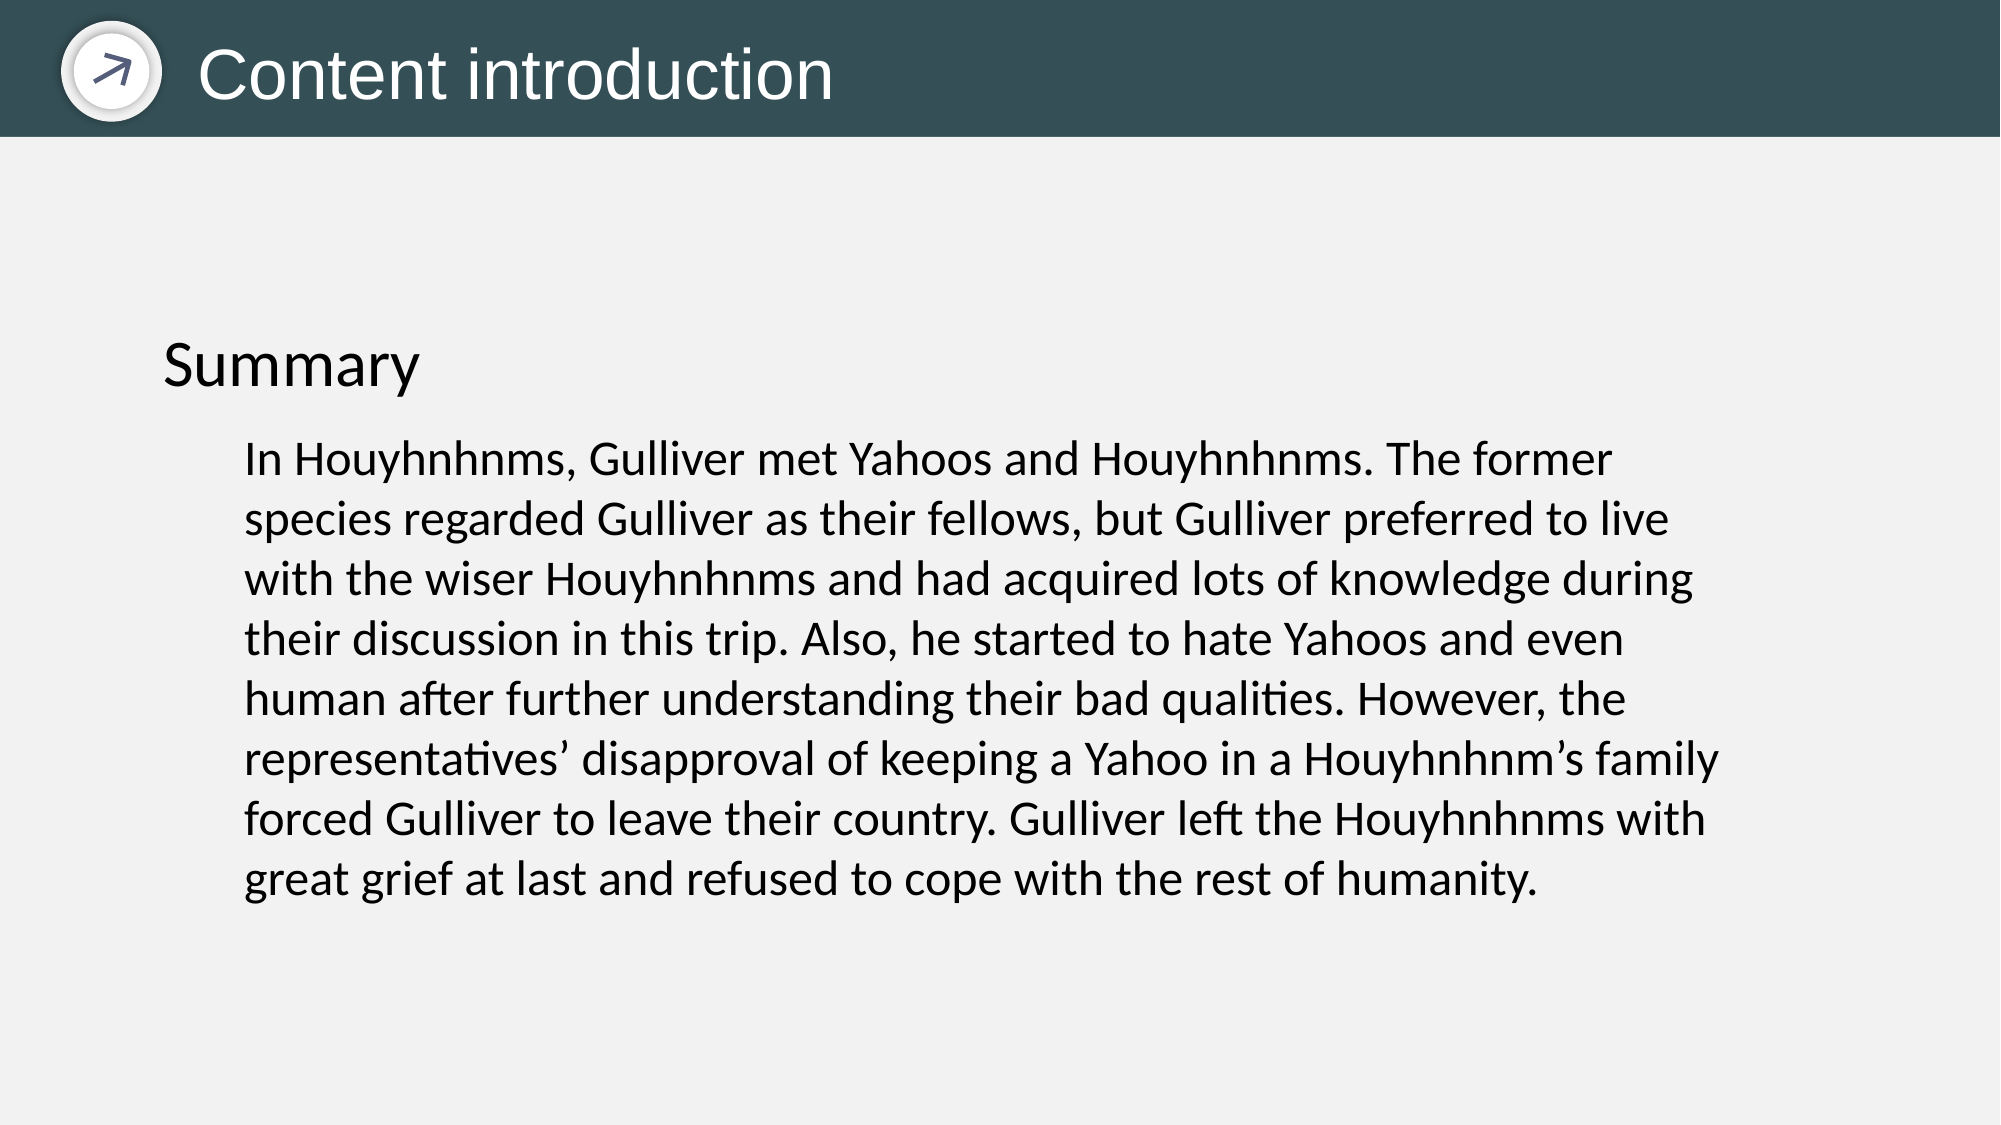

Content introduction
Summary
In Houyhnhnms, Gulliver met Yahoos and Houyhnhnms. The former species regarded Gulliver as their fellows, but Gulliver preferred to live with the wiser Houyhnhnms and had acquired lots of knowledge during their discussion in this trip. Also, he started to hate Yahoos and even human after further understanding their bad qualities. However, the representatives’ disapproval of keeping a Yahoo in a Houyhnhnm’s family forced Gulliver to leave their country. Gulliver left the Houyhnhnms with great grief at last and refused to cope with the rest of humanity.